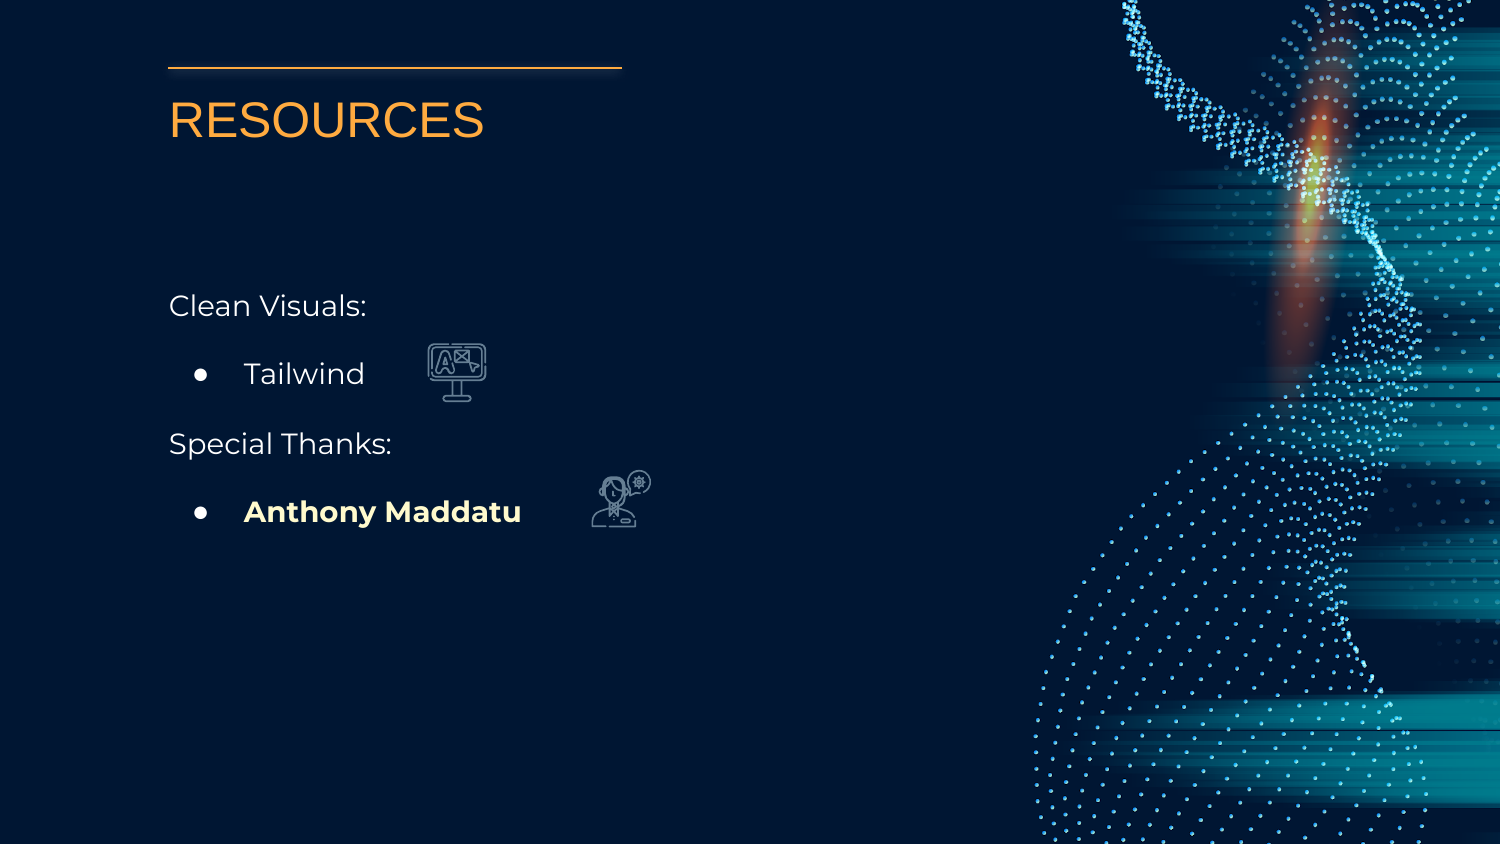

# RESOURCES
Clean Visuals:
Tailwind

Special Thanks:
Anthony Maddatu